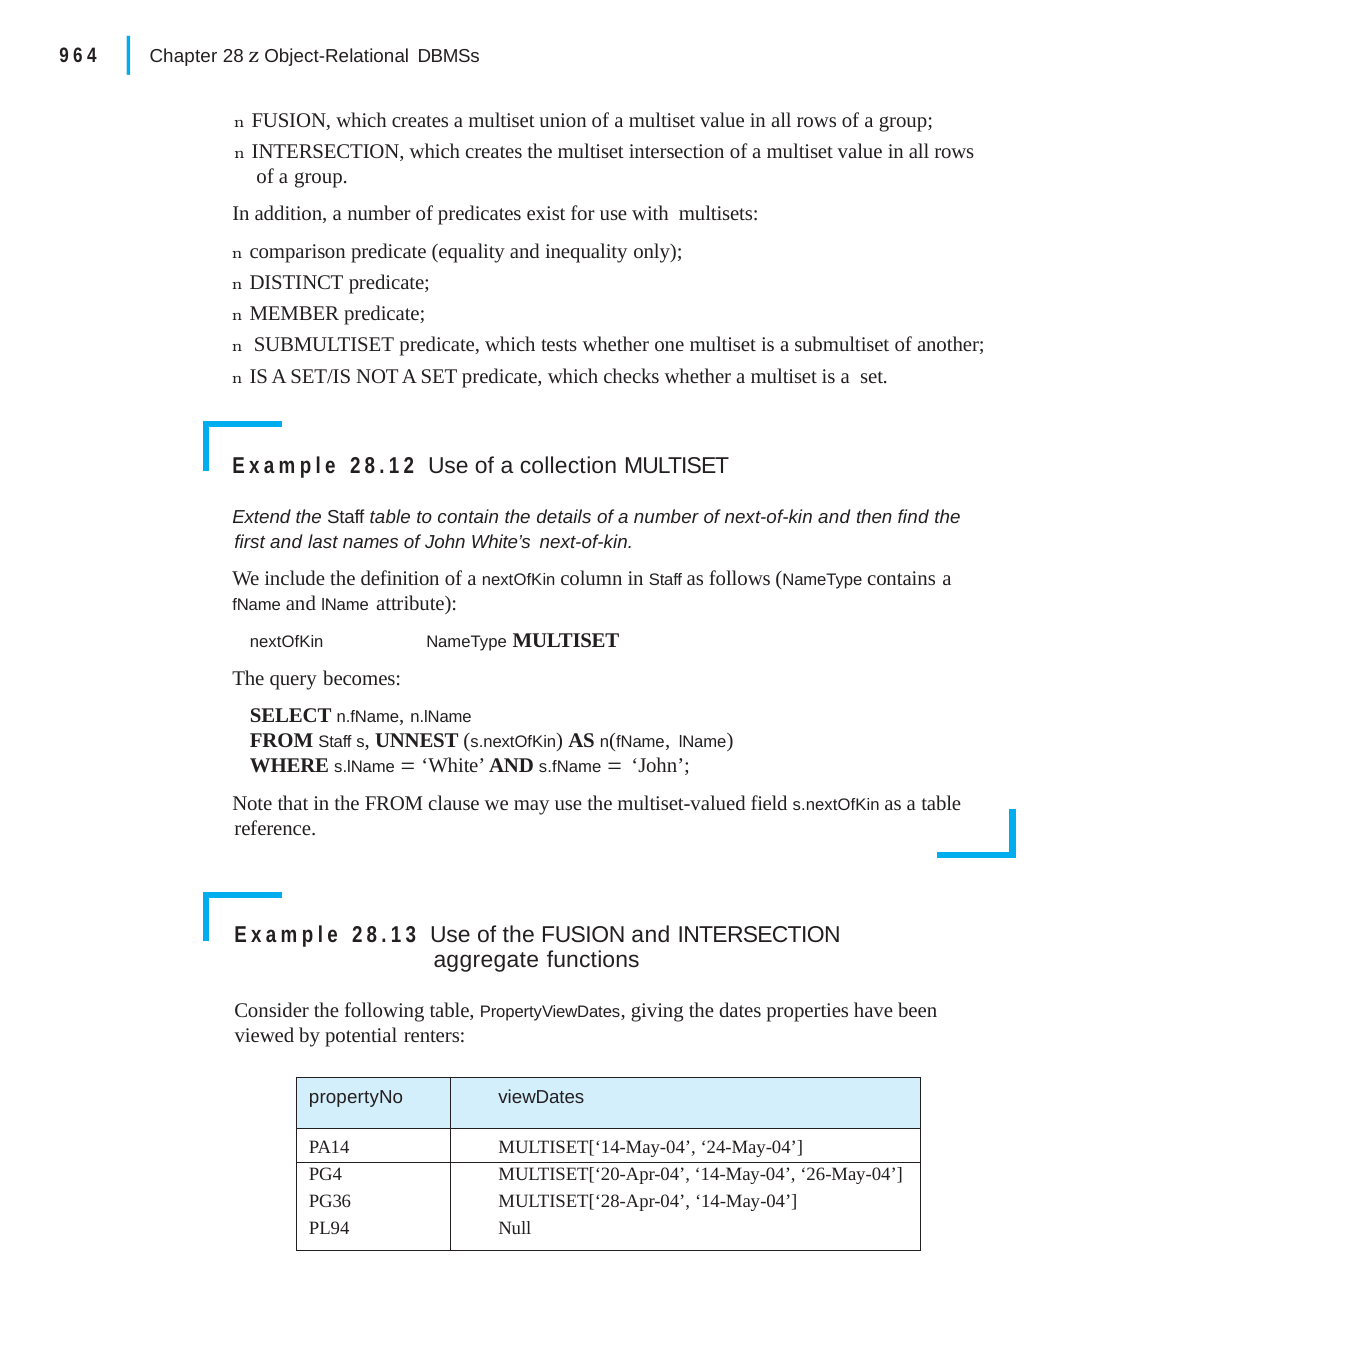

|
964
Chapter 28 z Object-Relational DBMSs
n FUSION, which creates a multiset union of a multiset value in all rows of a group;
n INTERSECTION, which creates the multiset intersection of a multiset value in all rows  of a group.
In addition, a number of predicates exist for use with multisets:
n comparison predicate (equality and inequality only);
n DISTINCT predicate;
n MEMBER predicate;
n SUBMULTISET predicate, which tests whether one multiset is a submultiset of another;
n IS A SET/IS NOT A SET predicate, which checks whether a multiset is a set.

Example 28.12 Use of a collection MULTISET
Extend the Staff table to contain the details of a number of next-of-kin and then find the  first and last names of John White’s next-of-kin.
We include the definition of a nextOfKin column in Staff as follows (NameType contains a
fName and lName attribute):
nextOfKin	NameType MULTISET
The query becomes:
SELECT n.fName, n.lName
FROM Staff s, UNNEST (s.nextOfKin) AS n(fName, lName)
WHERE s.lName = ‘White’ AND s.fName = ‘John’;
Note that in the FROM clause we may use the multiset-valued field s.nextOfKin as a table  reference.

Example 28.13 Use of the FUSION and INTERSECTION  aggregate functions

Consider the following table, PropertyViewDates, giving the dates properties have been  viewed by potential renters:
| propertyNo | viewDates |
| --- | --- |
| PA14 | MULTISET[‘14-May-04’, ‘24-May-04’] |
| PG4 | MULTISET[‘20-Apr-04’, ‘14-May-04’, ‘26-May-04’] |
| PG36 | MULTISET[‘28-Apr-04’, ‘14-May-04’] |
| PL94 | Null |